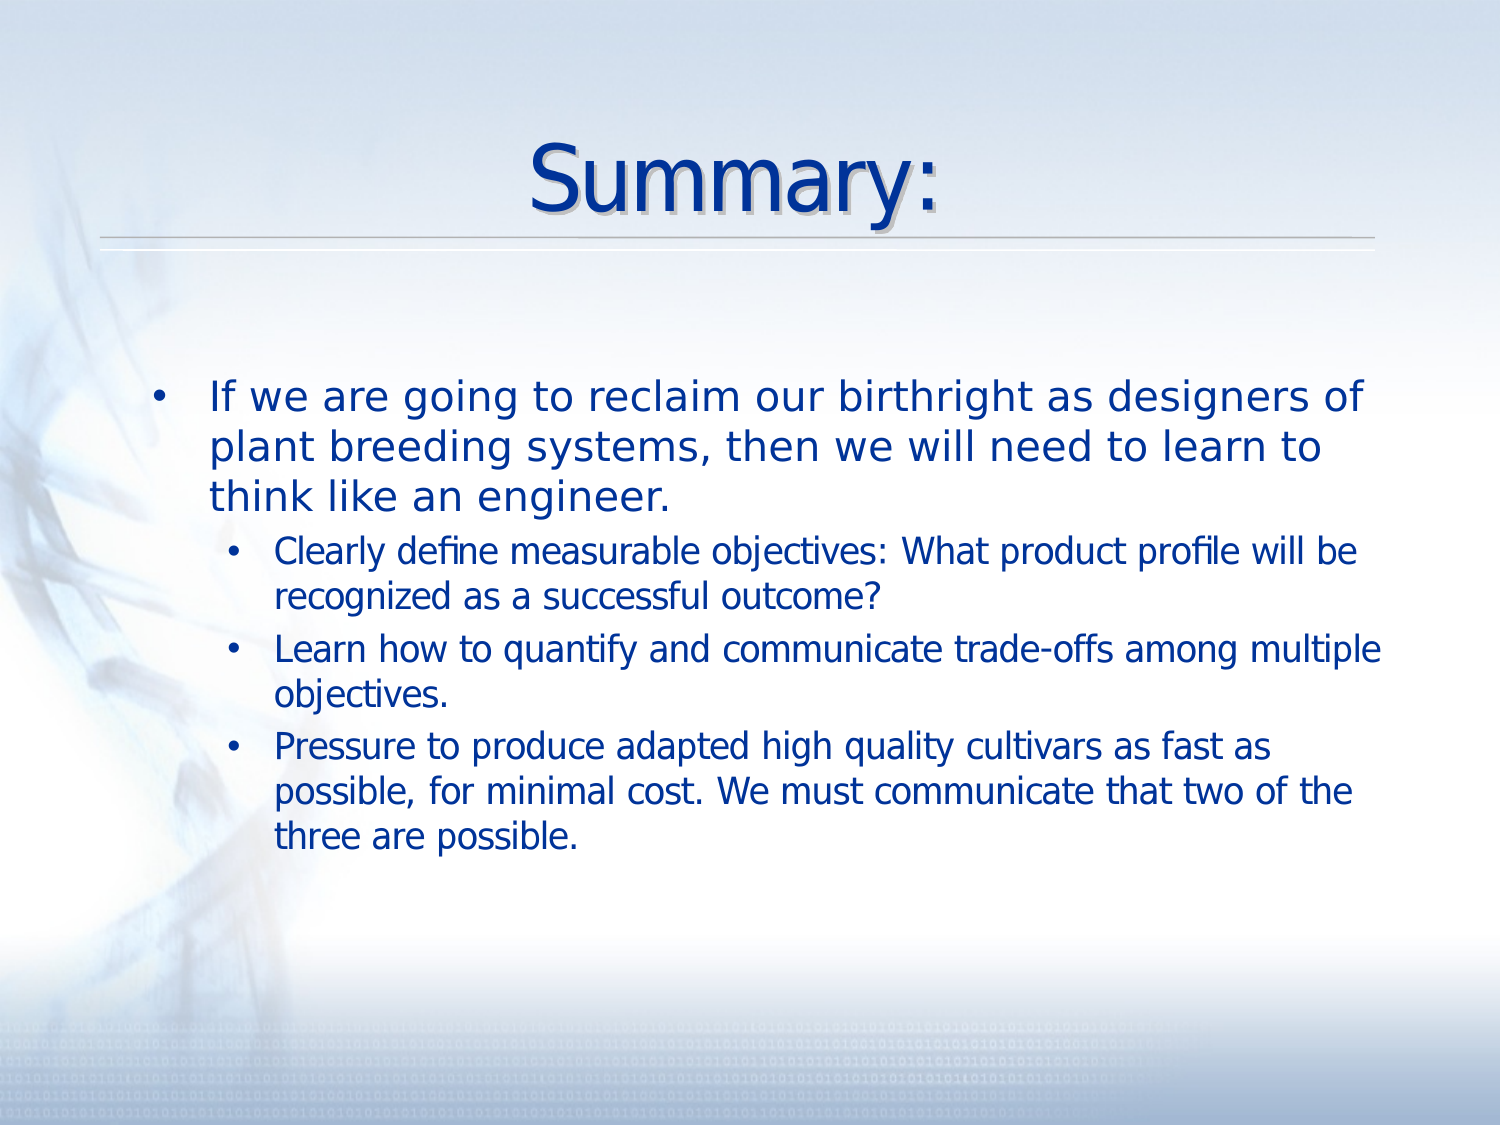

# Summary:
If we are going to reclaim our birthright as designers of plant breeding systems, then we will need to learn to think like an engineer.
Clearly define measurable objectives: What product profile will be recognized as a successful outcome?
Learn how to quantify and communicate trade-offs among multiple objectives.
Pressure to produce adapted high quality cultivars as fast as possible, for minimal cost. We must communicate that two of the three are possible.